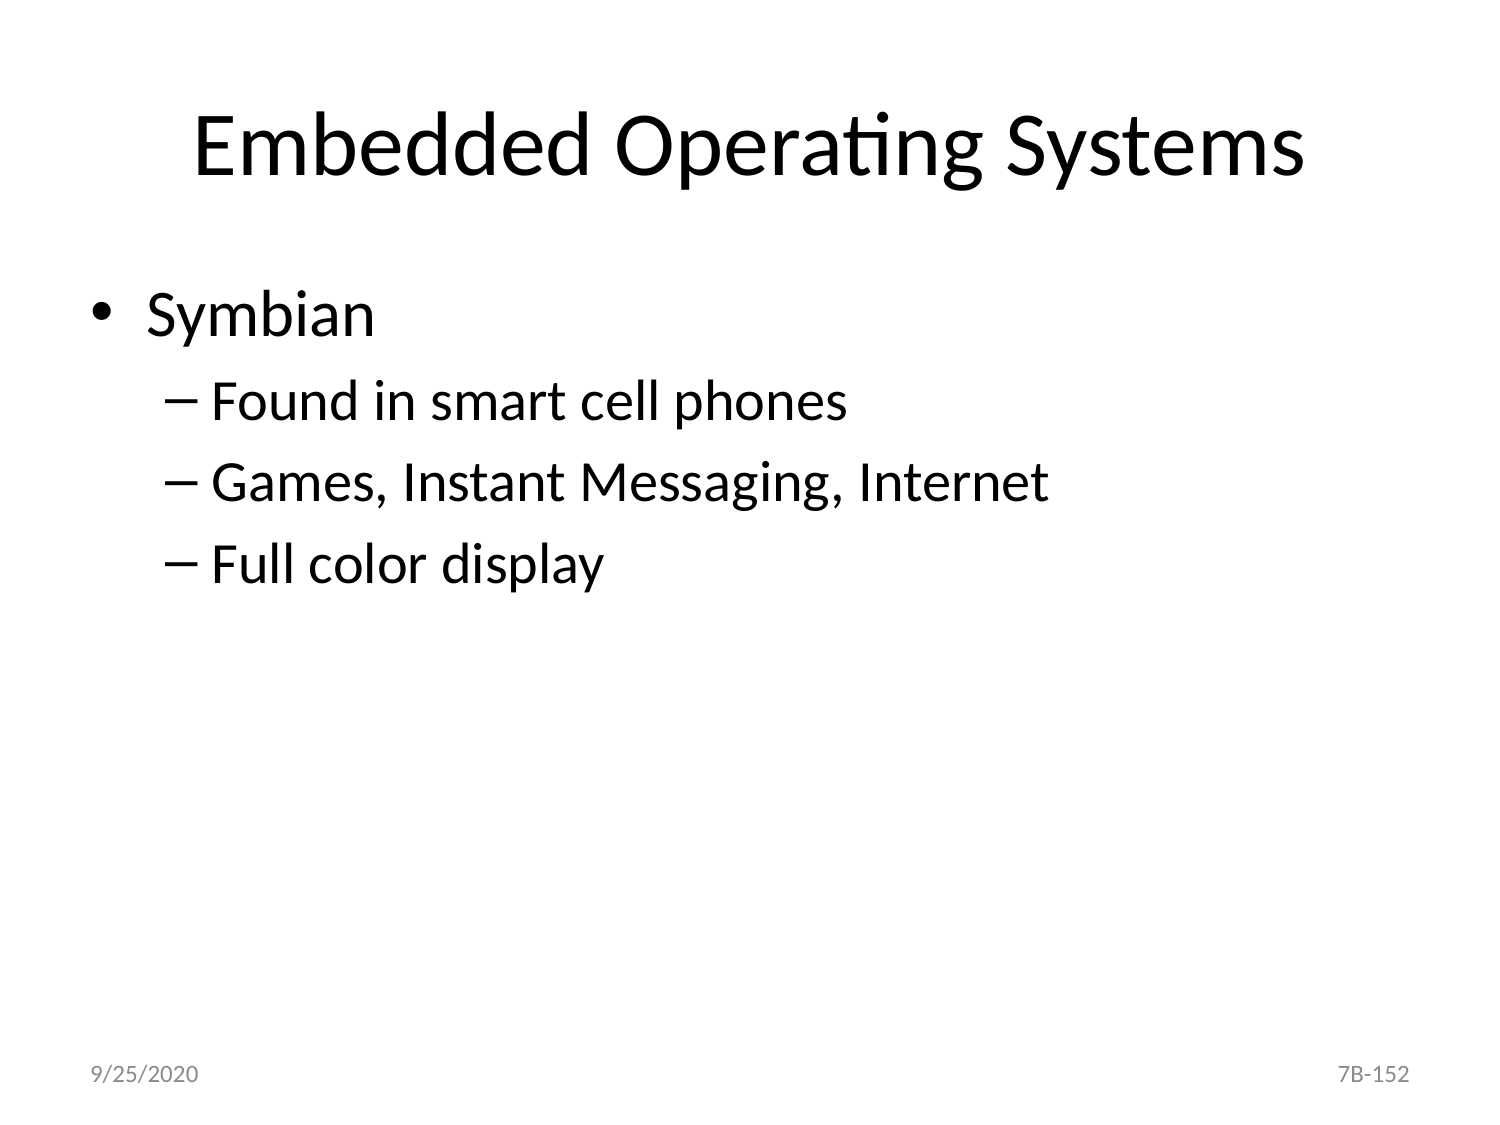

# Embedded Operating Systems
Symbian
Found in smart cell phones
Games, Instant Messaging, Internet
Full color display
7B-152
9/25/2020